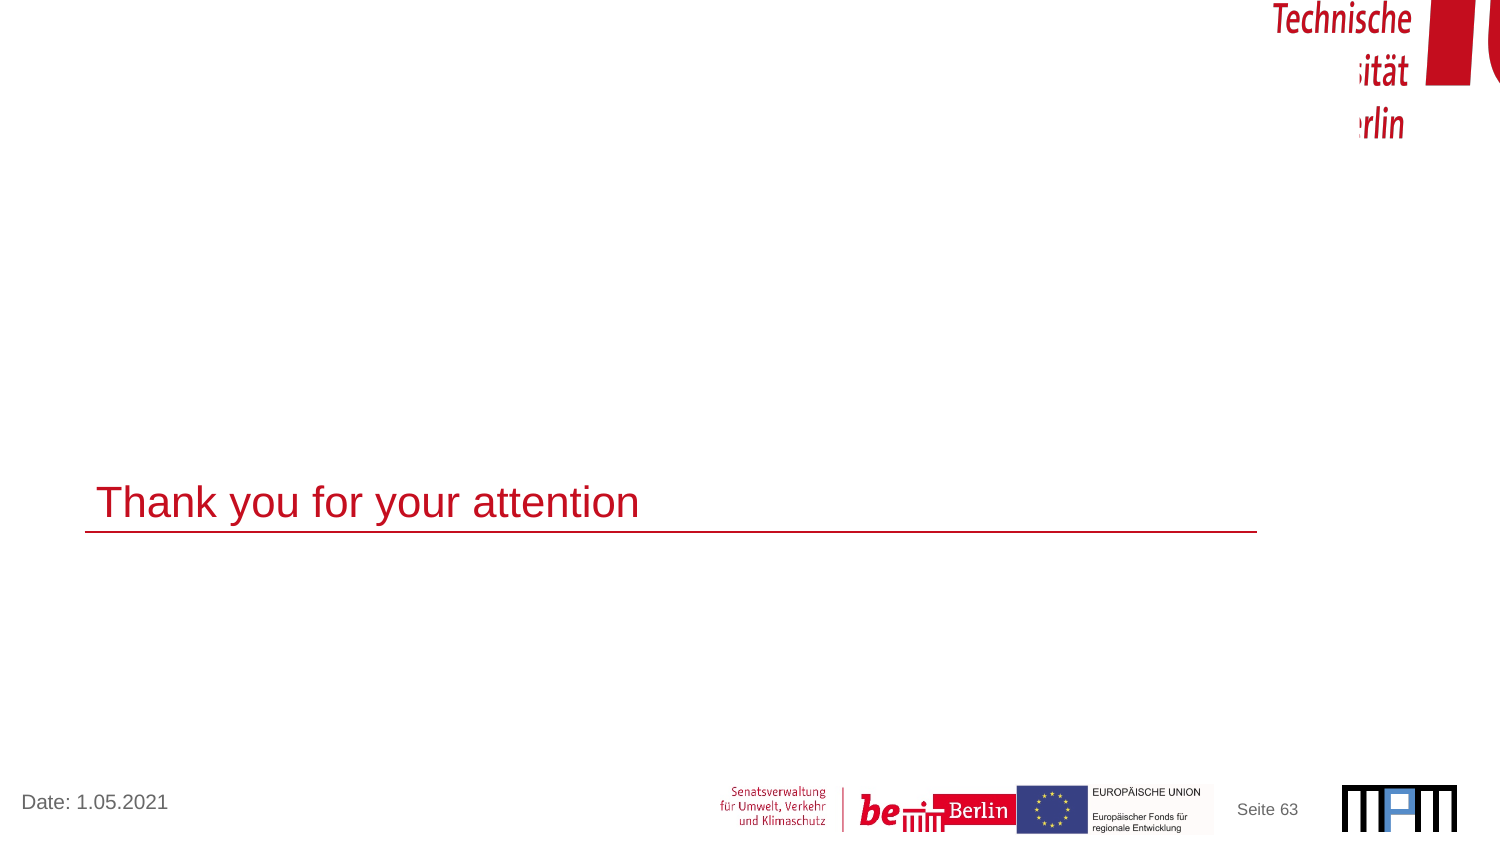

Thank you for your attention
Seite 63